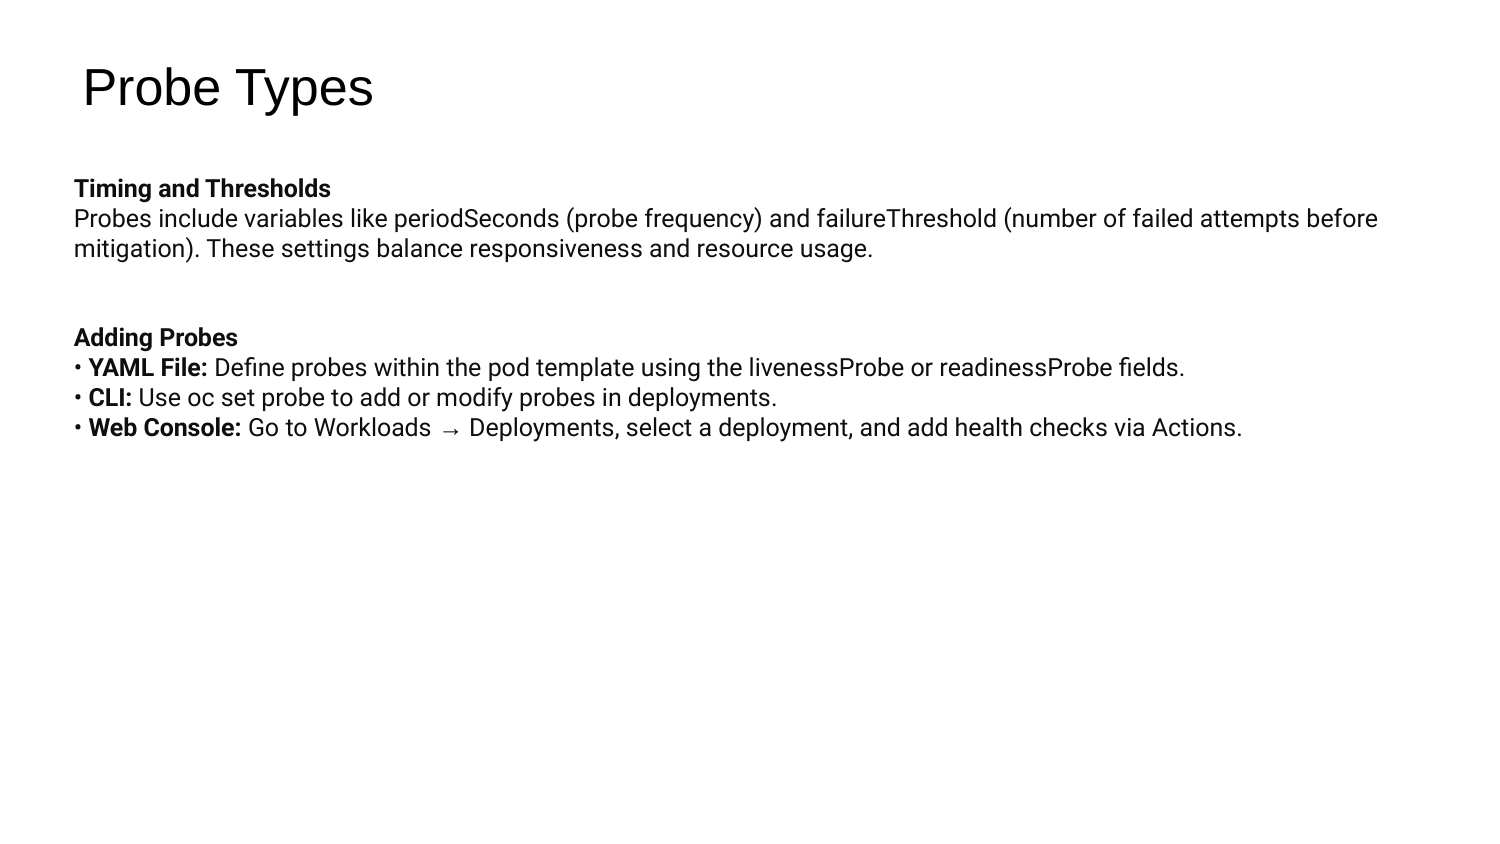

# Probe Types
Timing and Thresholds
Probes include variables like periodSeconds (probe frequency) and failureThreshold (number of failed attempts before mitigation). These settings balance responsiveness and resource usage.

Adding Probes
• YAML File: Define probes within the pod template using the livenessProbe or readinessProbe fields.
• CLI: Use oc set probe to add or modify probes in deployments.
• Web Console: Go to Workloads → Deployments, select a deployment, and add health checks via Actions.